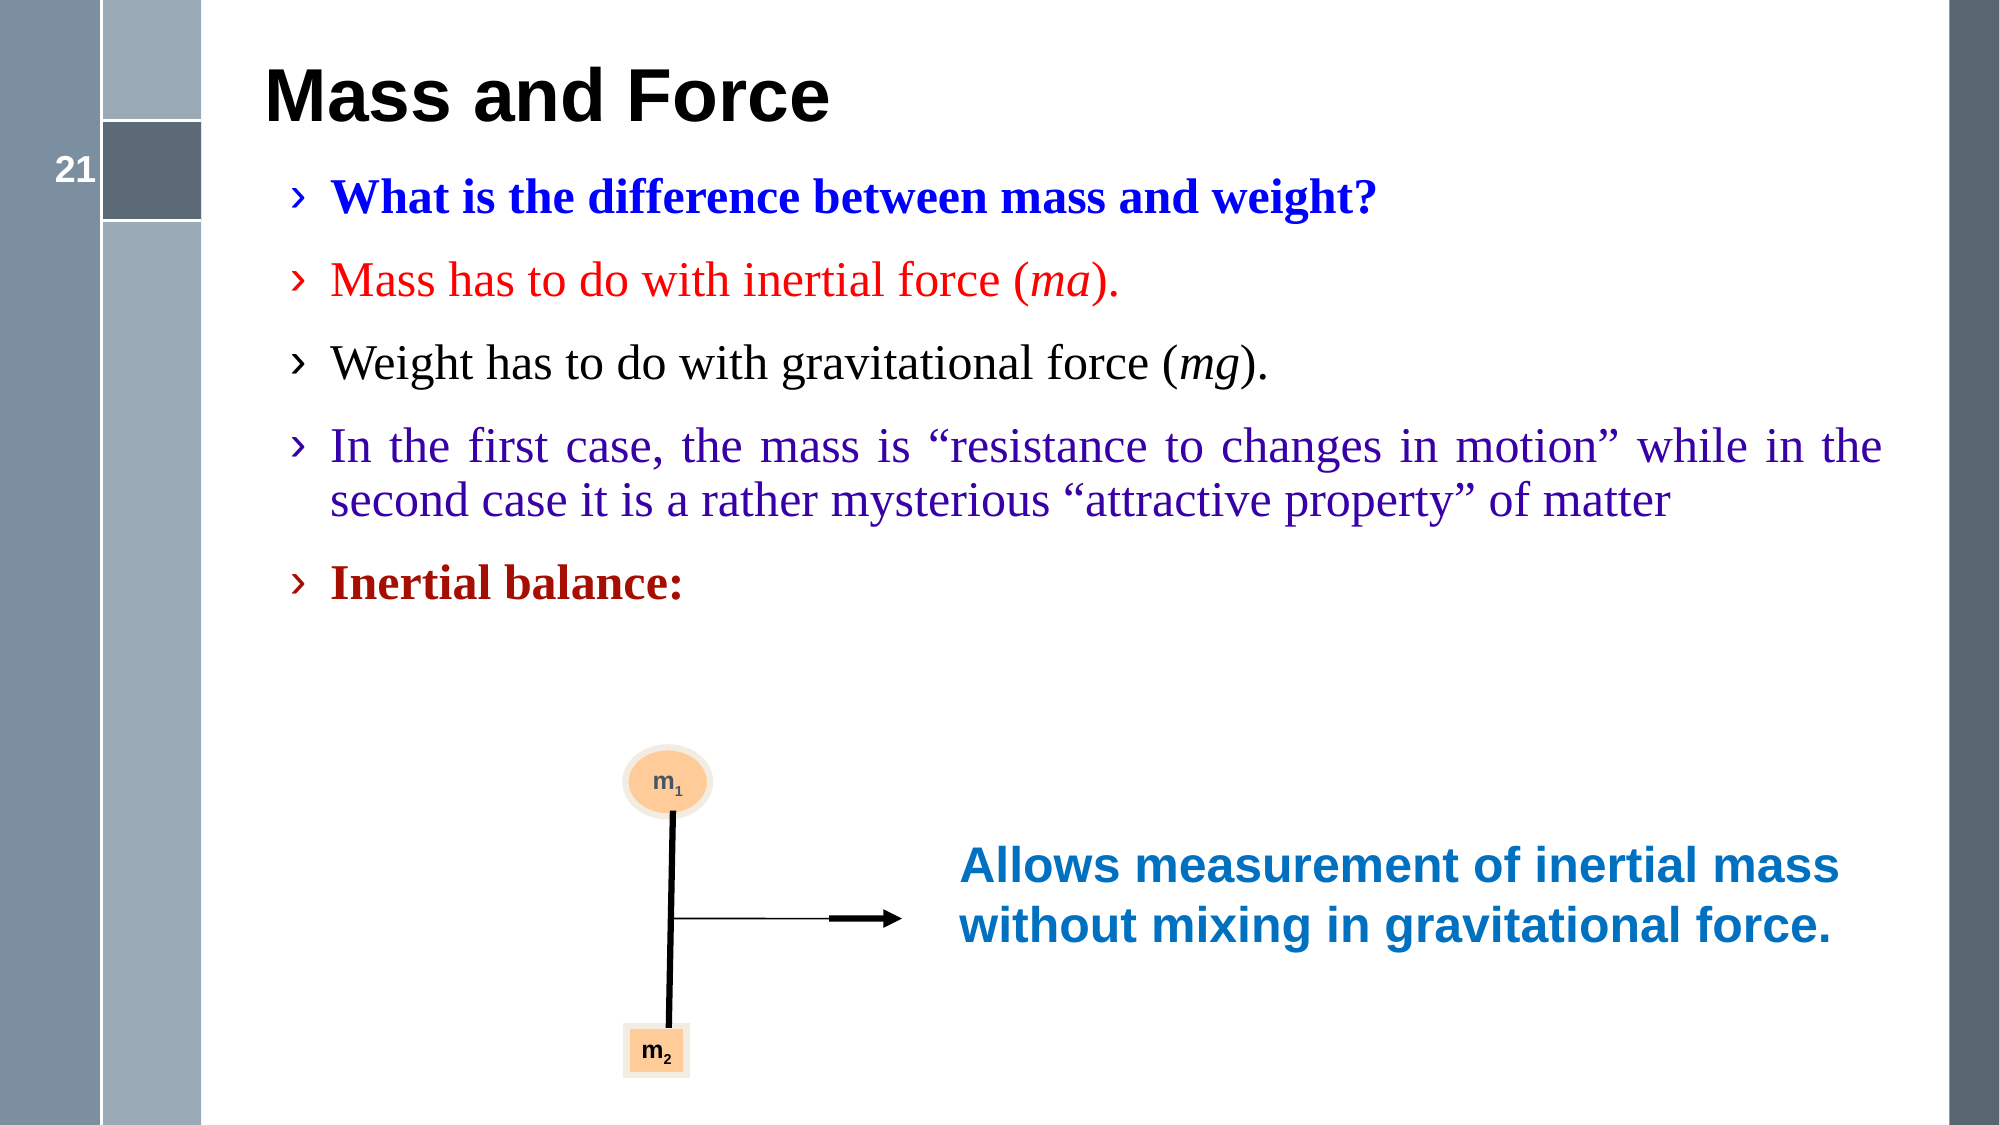

# Mass and Force
What is the difference between mass and weight?
Mass has to do with inertial force (ma).
Weight has to do with gravitational force (mg).
In the first case, the mass is “resistance to changes in motion” while in the second case it is a rather mysterious “attractive property” of matter
Inertial balance:
m1

m2
Allows measurement of inertial mass
without mixing in gravitational force.